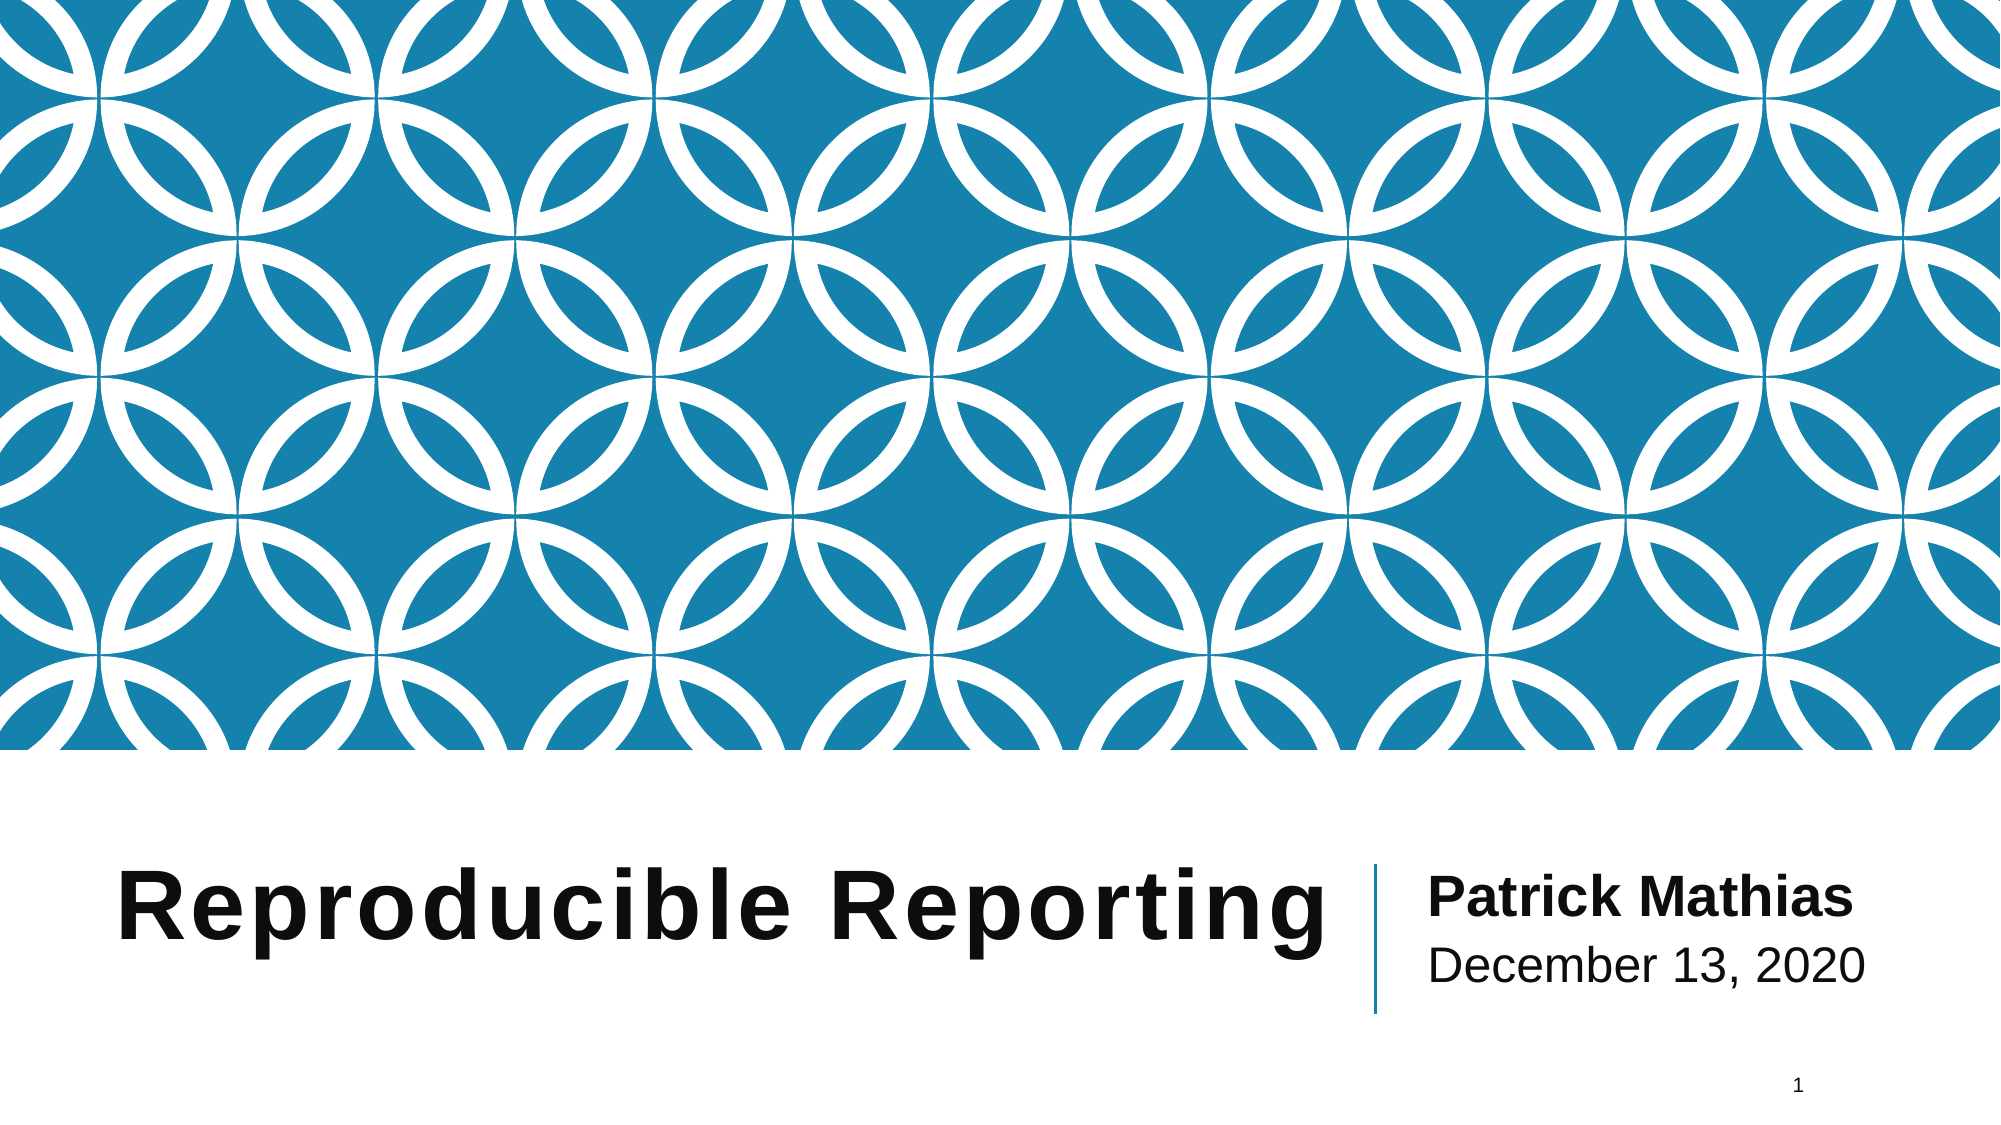

Patrick Mathias
December 13, 2020
# Reproducible Reporting
1